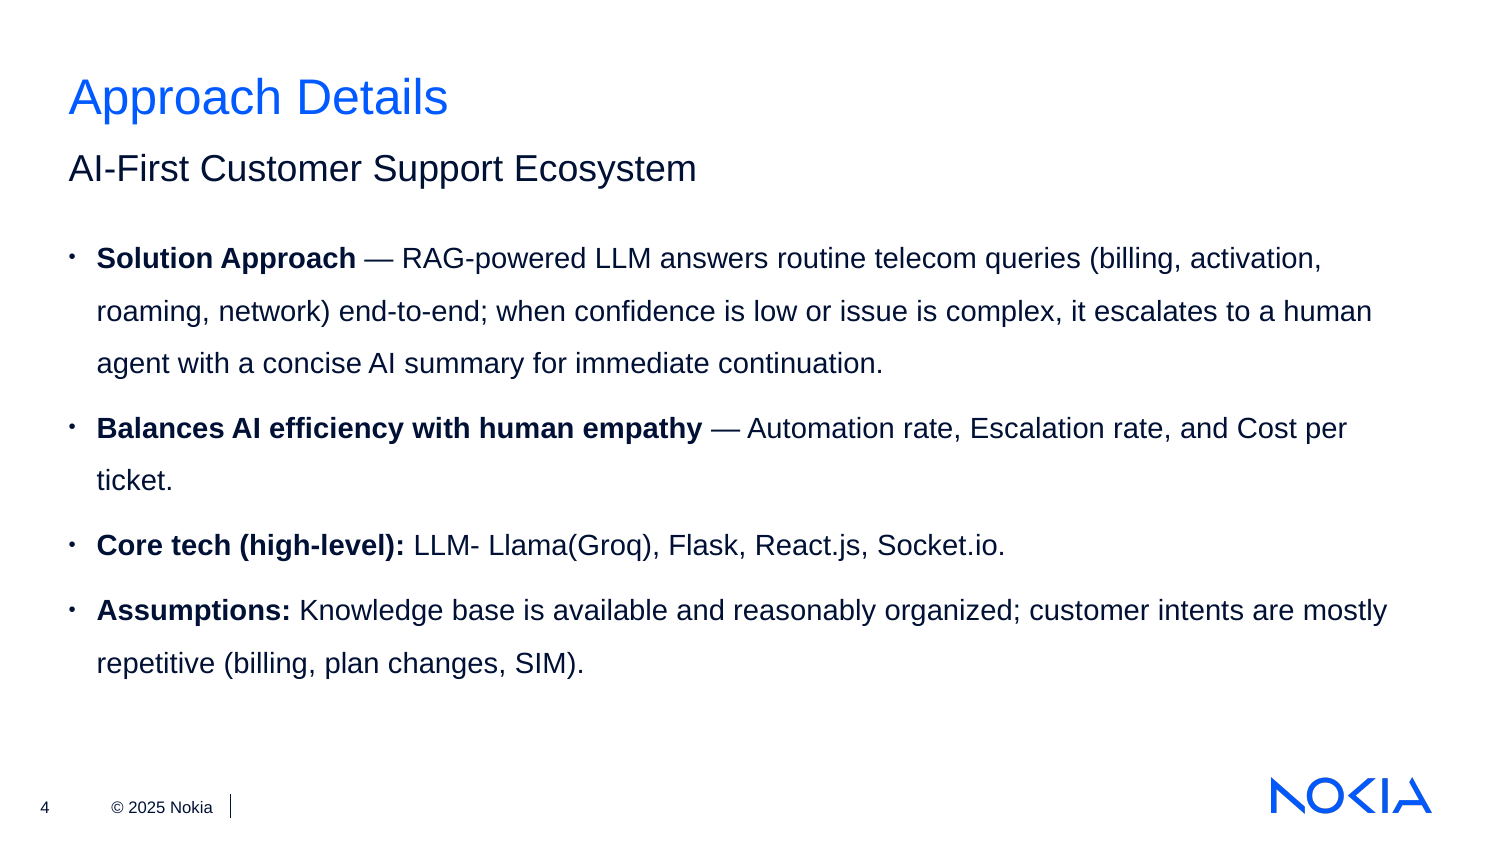

# Approach Details
AI-First Customer Support Ecosystem
Solution Approach — RAG-powered LLM answers routine telecom queries (billing, activation, roaming, network) end-to-end; when confidence is low or issue is complex, it escalates to a human agent with a concise AI summary for immediate continuation.
Balances AI efficiency with human empathy — Automation rate, Escalation rate, and Cost per ticket.
Core tech (high-level): LLM- Llama(Groq), Flask, React.js, Socket.io.
Assumptions: Knowledge base is available and reasonably organized; customer intents are mostly repetitive (billing, plan changes, SIM).